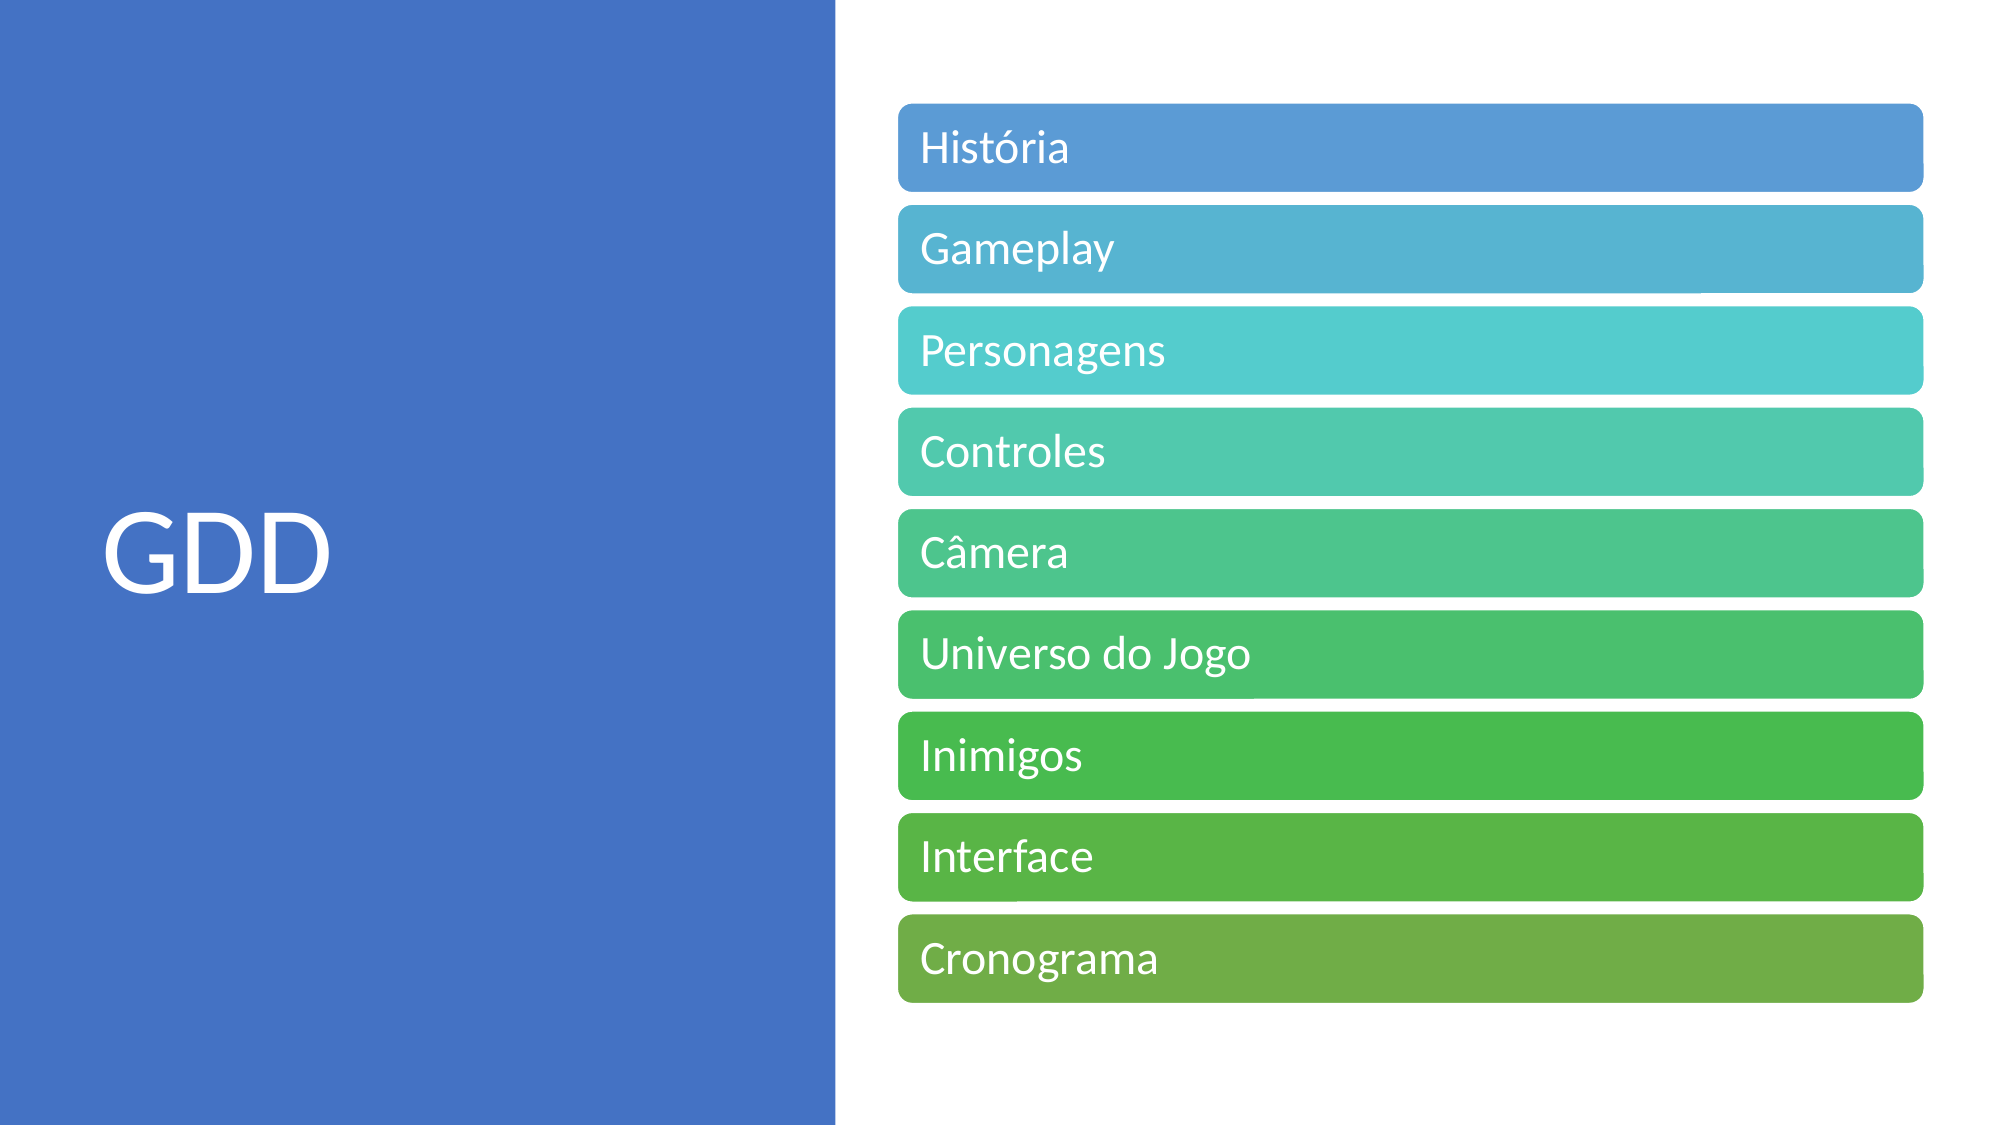

# GDD
História
Gameplay
Personagens
Controles
Câmera
Universo do Jogo
Inimigos
Interface
Cronograma